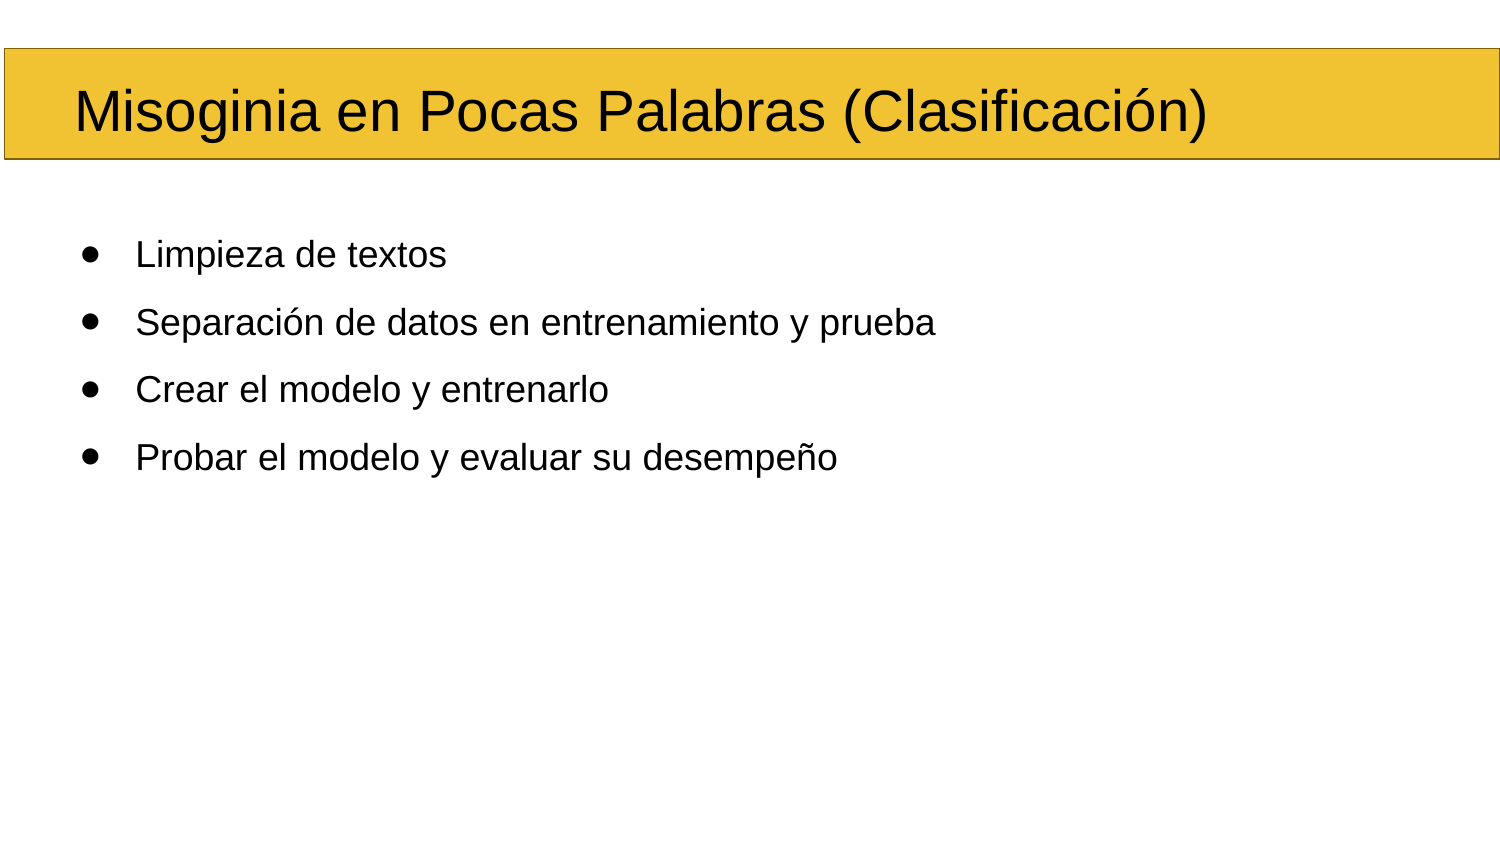

Misoginia en Pocas Palabras (Clasificación)
Limpieza de textos
Separación de datos en entrenamiento y prueba
Crear el modelo y entrenarlo
Probar el modelo y evaluar su desempeño